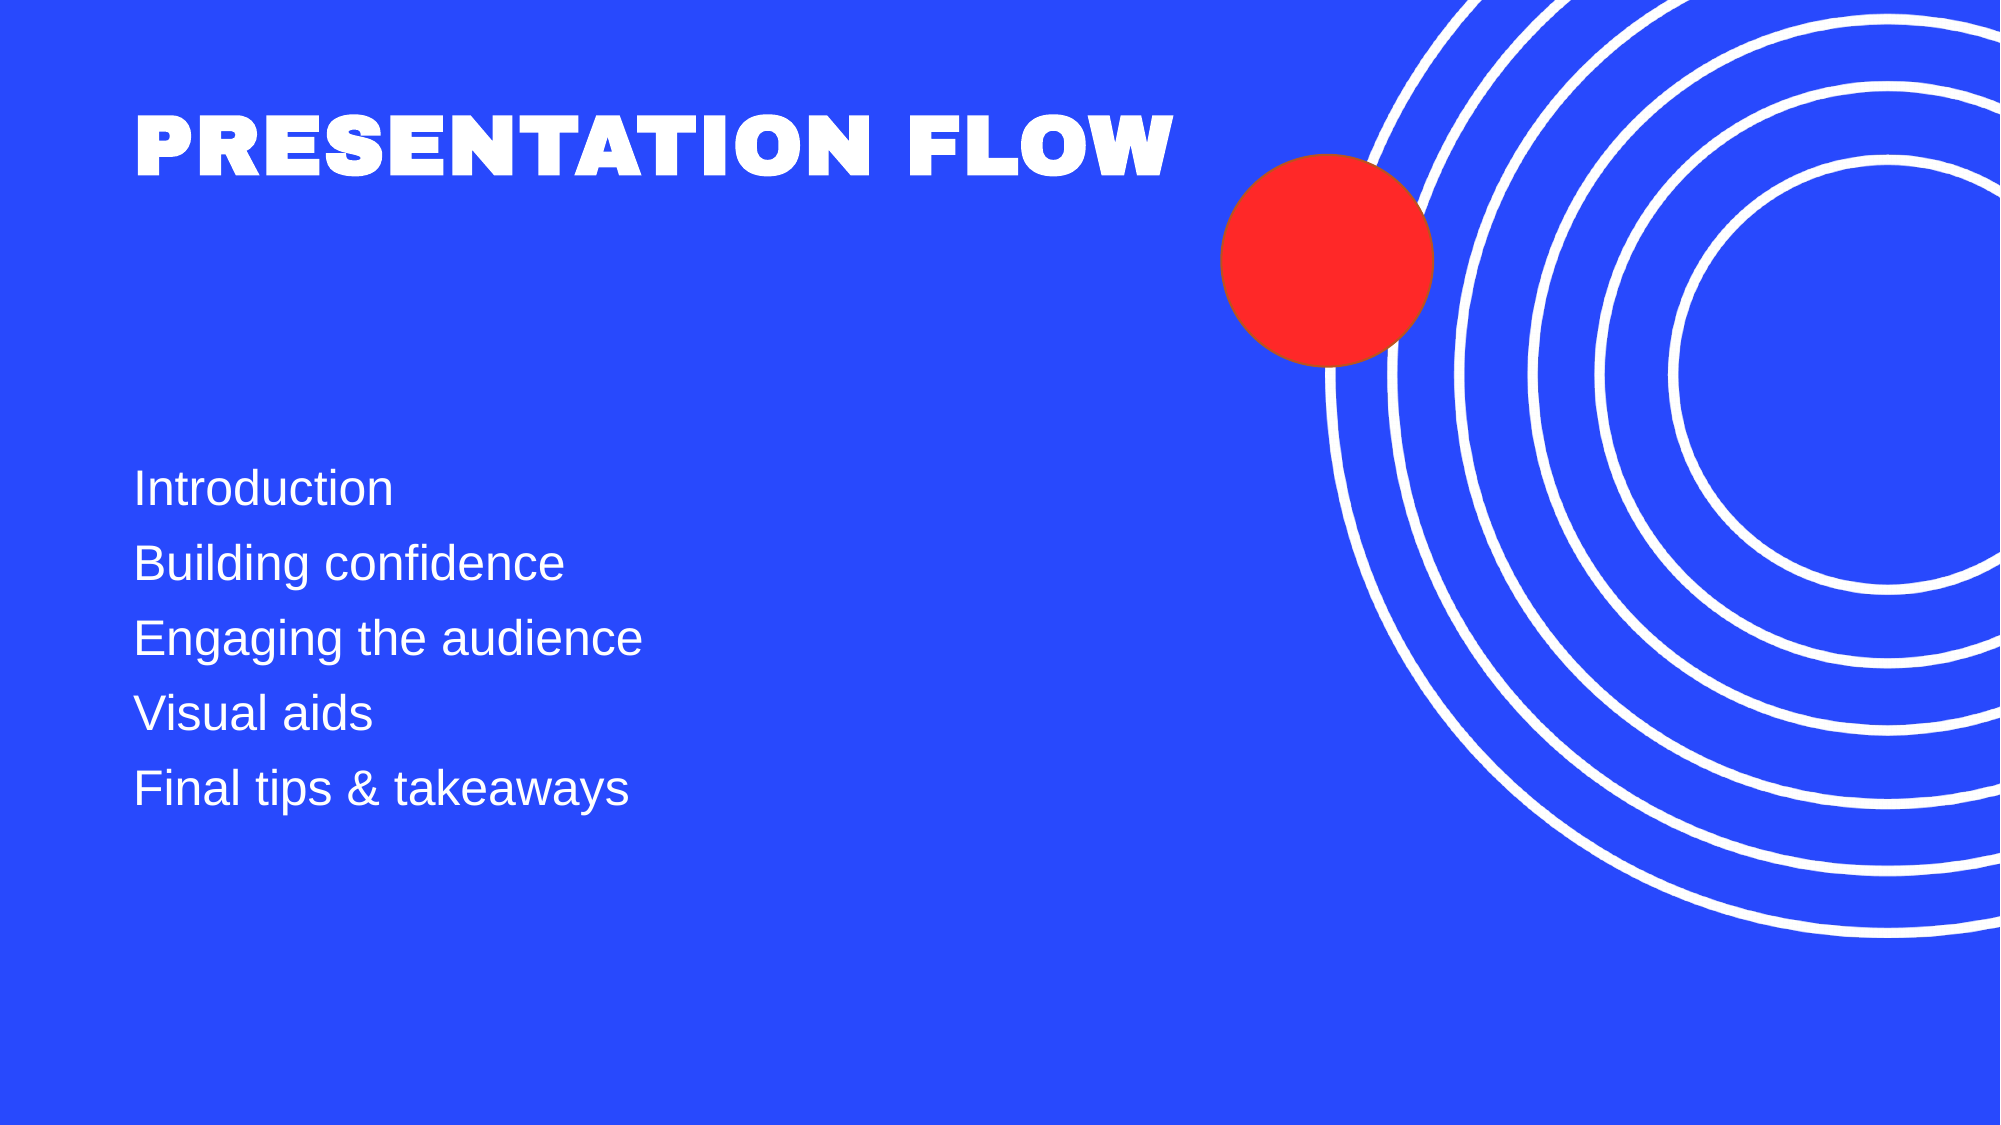

# PRESENTATION FLOW
Introduction
Building confidence
Engaging the audience
Visual aids
Final tips & takeaways